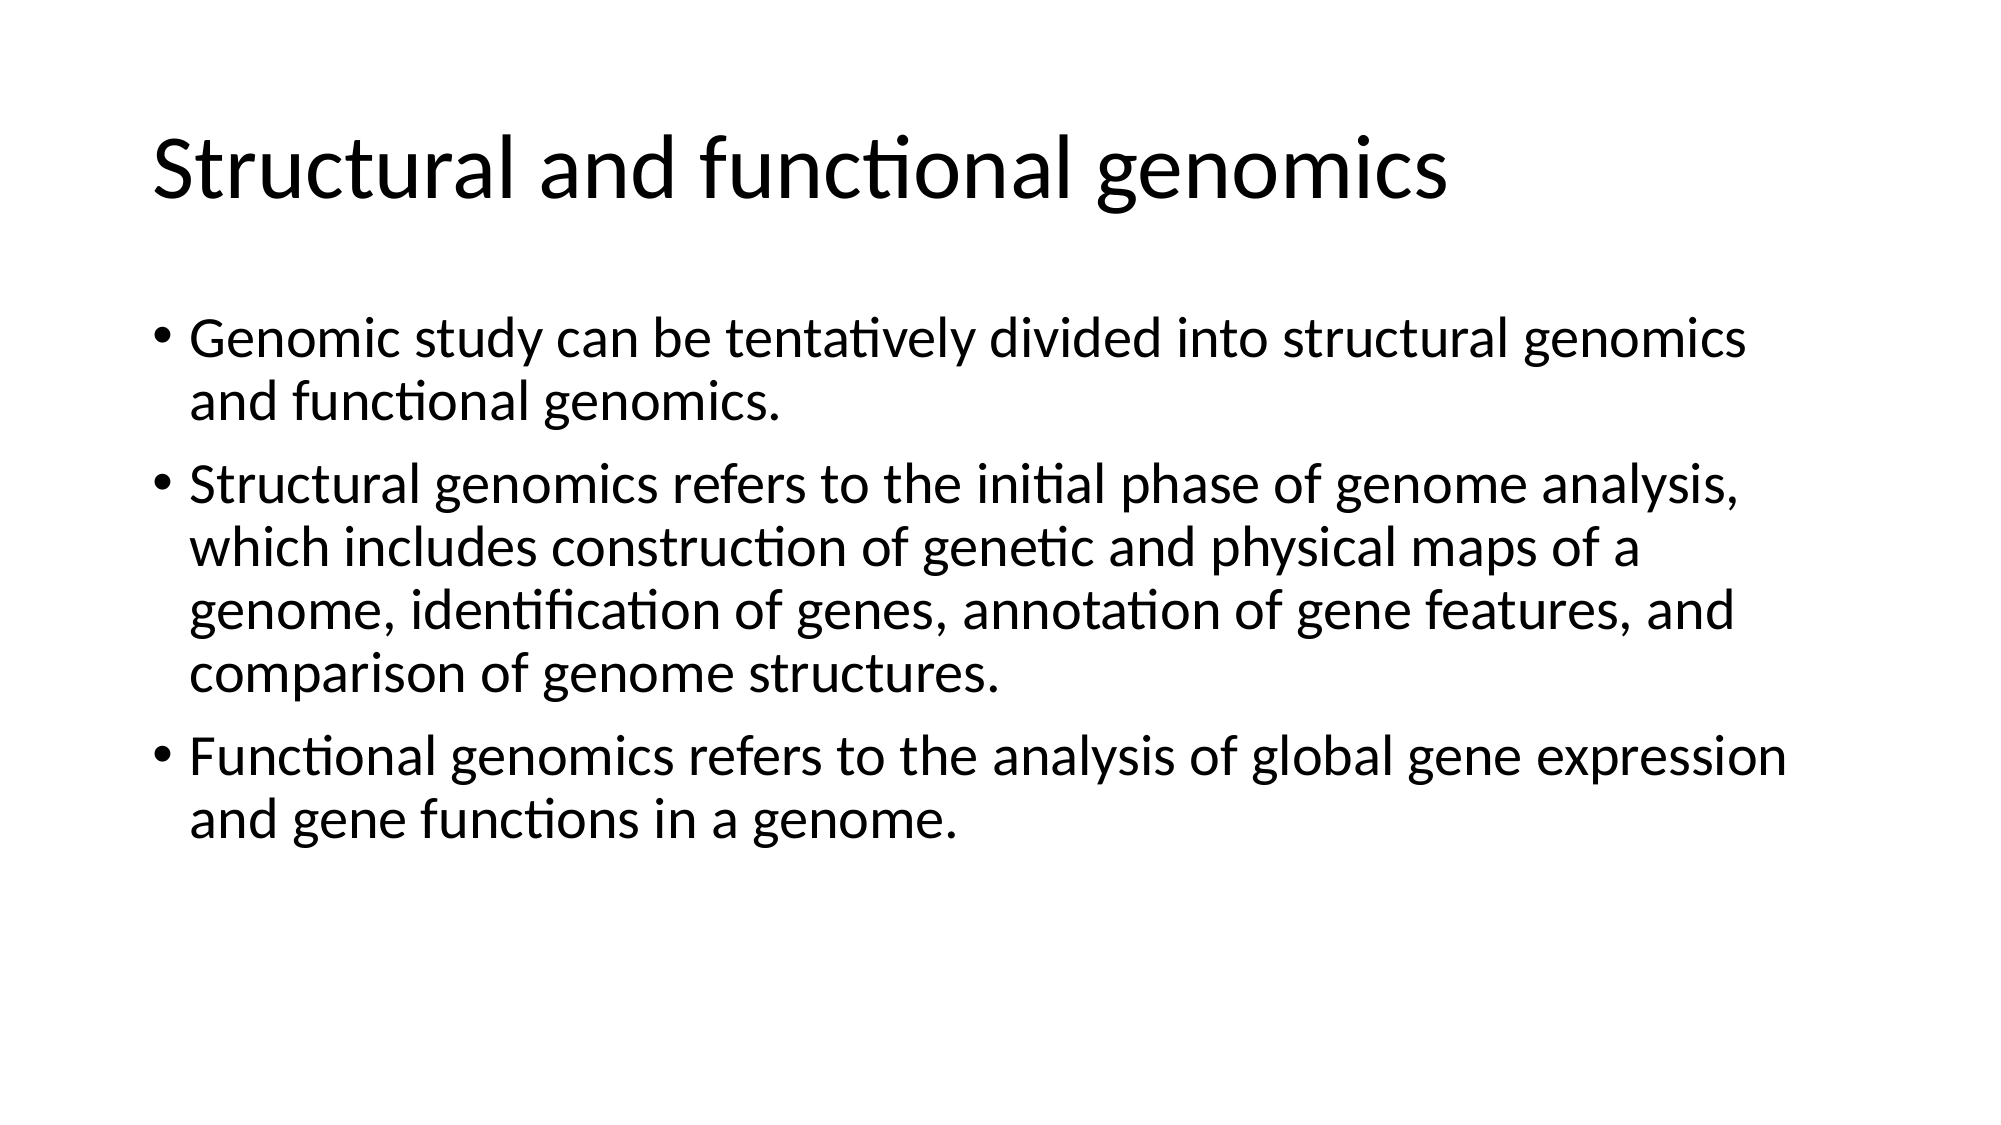

# Structural and functional genomics
Genomic study can be tentatively divided into structural genomics and functional genomics.
Structural genomics refers to the initial phase of genome analysis, which includes construction of genetic and physical maps of a genome, identification of genes, annotation of gene features, and comparison of genome structures.
Functional genomics refers to the analysis of global gene expression and gene functions in a genome.